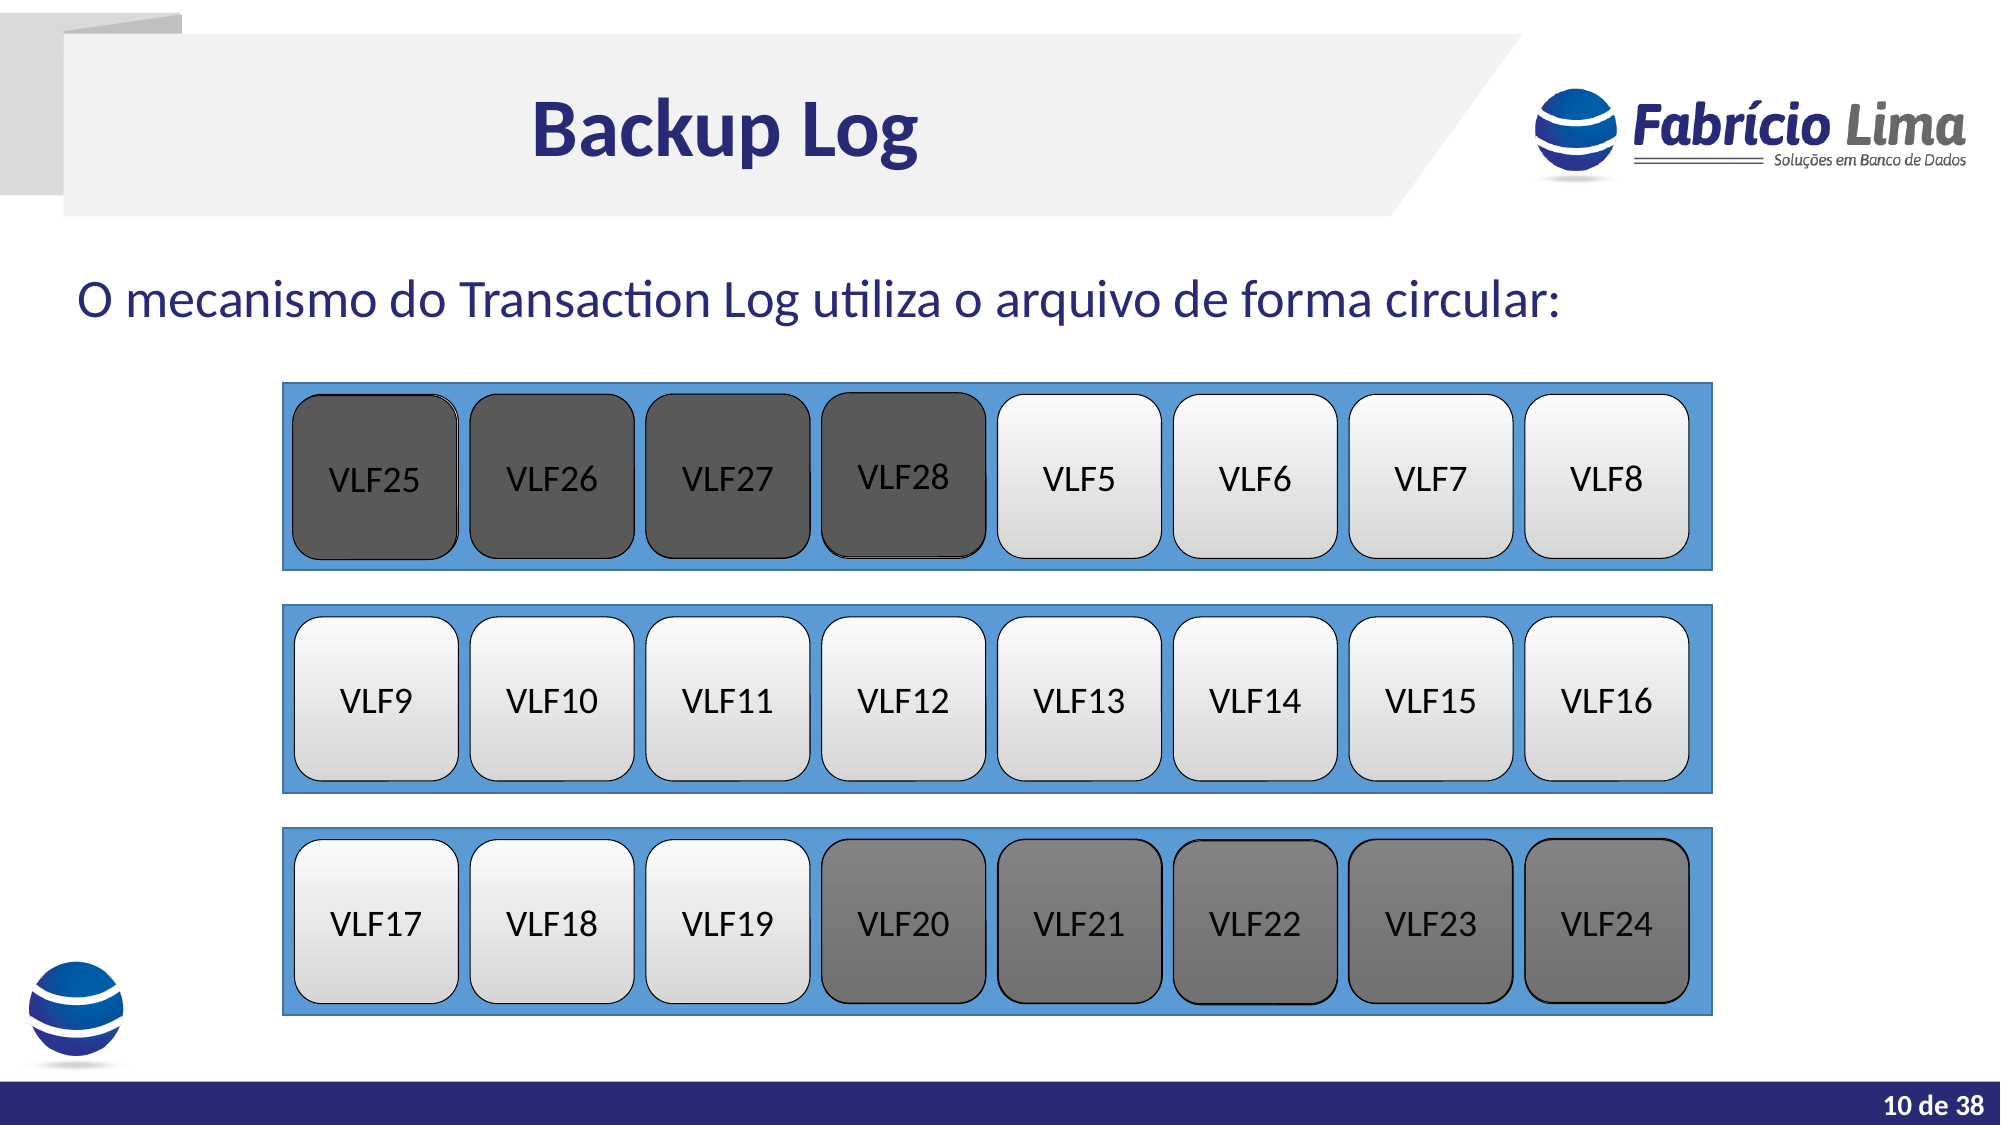

Backup Log
O mecanismo do Transaction Log utiliza o arquivo de forma circular:

VLF28
VLF27
VLF1
VLF2
VLF26
VLF3
VLF4
VLF5
VLF6
VLF7
VLF8
VLF25

VLF9
VLF10
VLF11
VLF12
VLF13
VLF14
VLF15
VLF16
Tarefas do dia a dia de um DBA

VLF17
VLF18
VLF19
VLF20
VLF21
VLF22
VLF23
VLF24

10 de 38